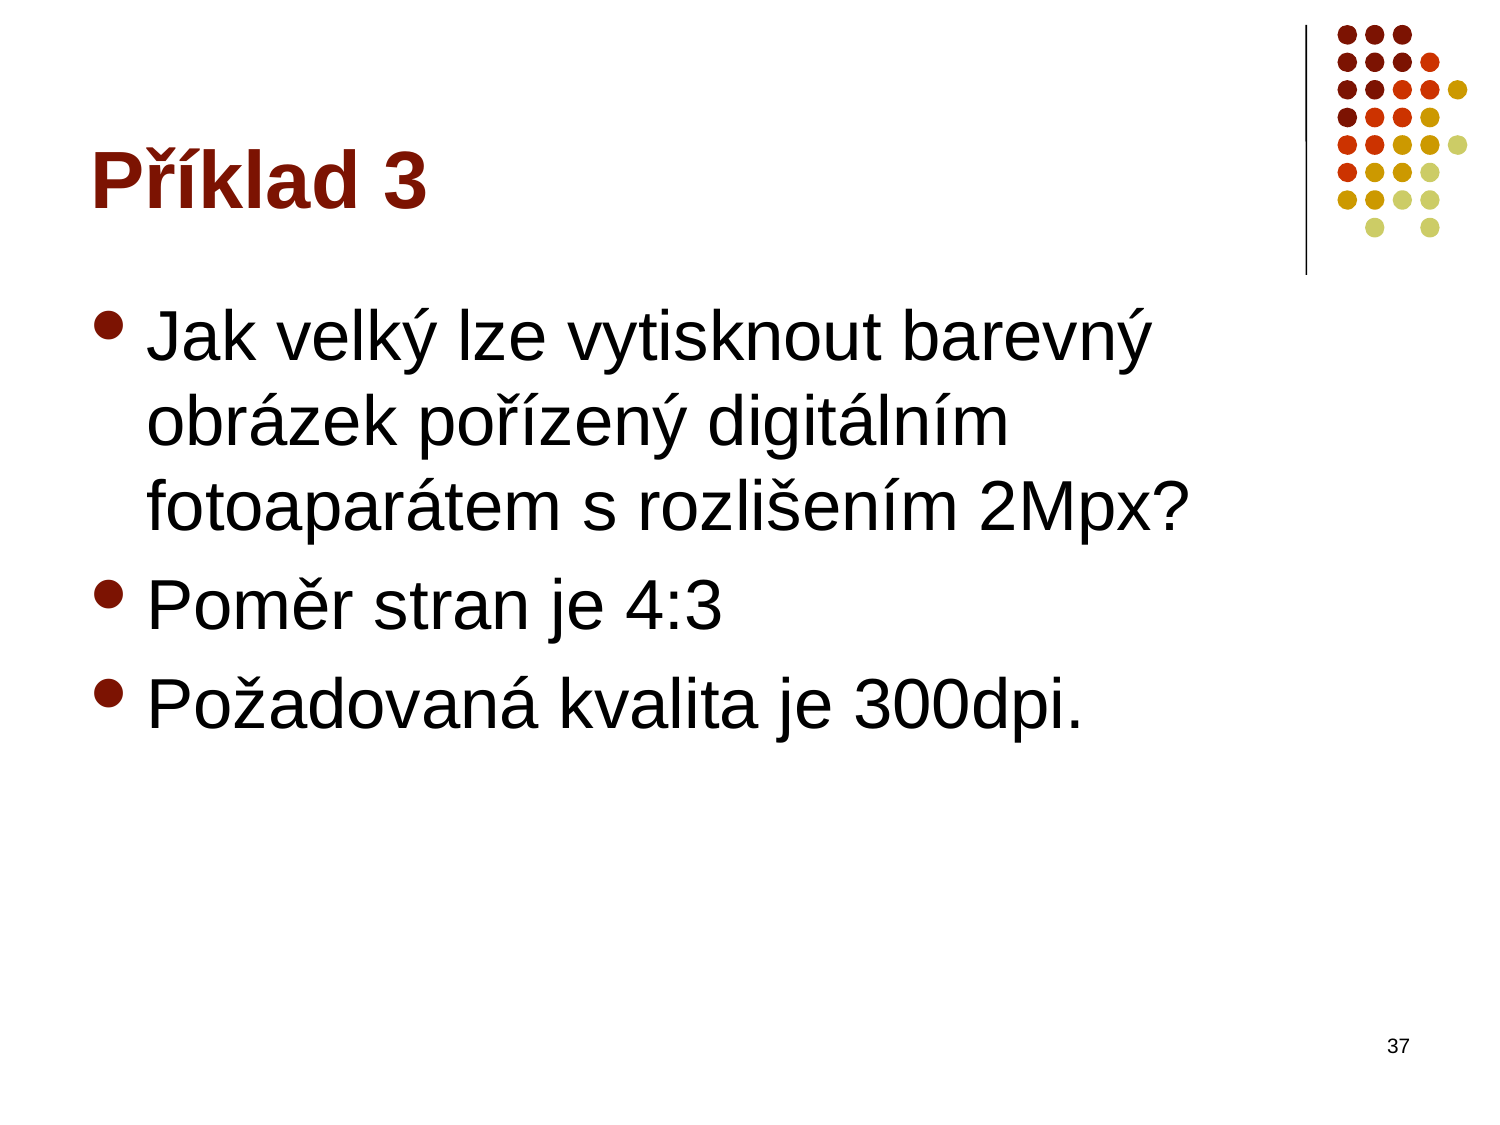

# Příklad 3
Jak velký lze vytisknout barevný obrázek pořízený digitálním fotoaparátem s rozlišením 2Mpx?
Poměr stran je 4:3
Požadovaná kvalita je 300dpi.
37